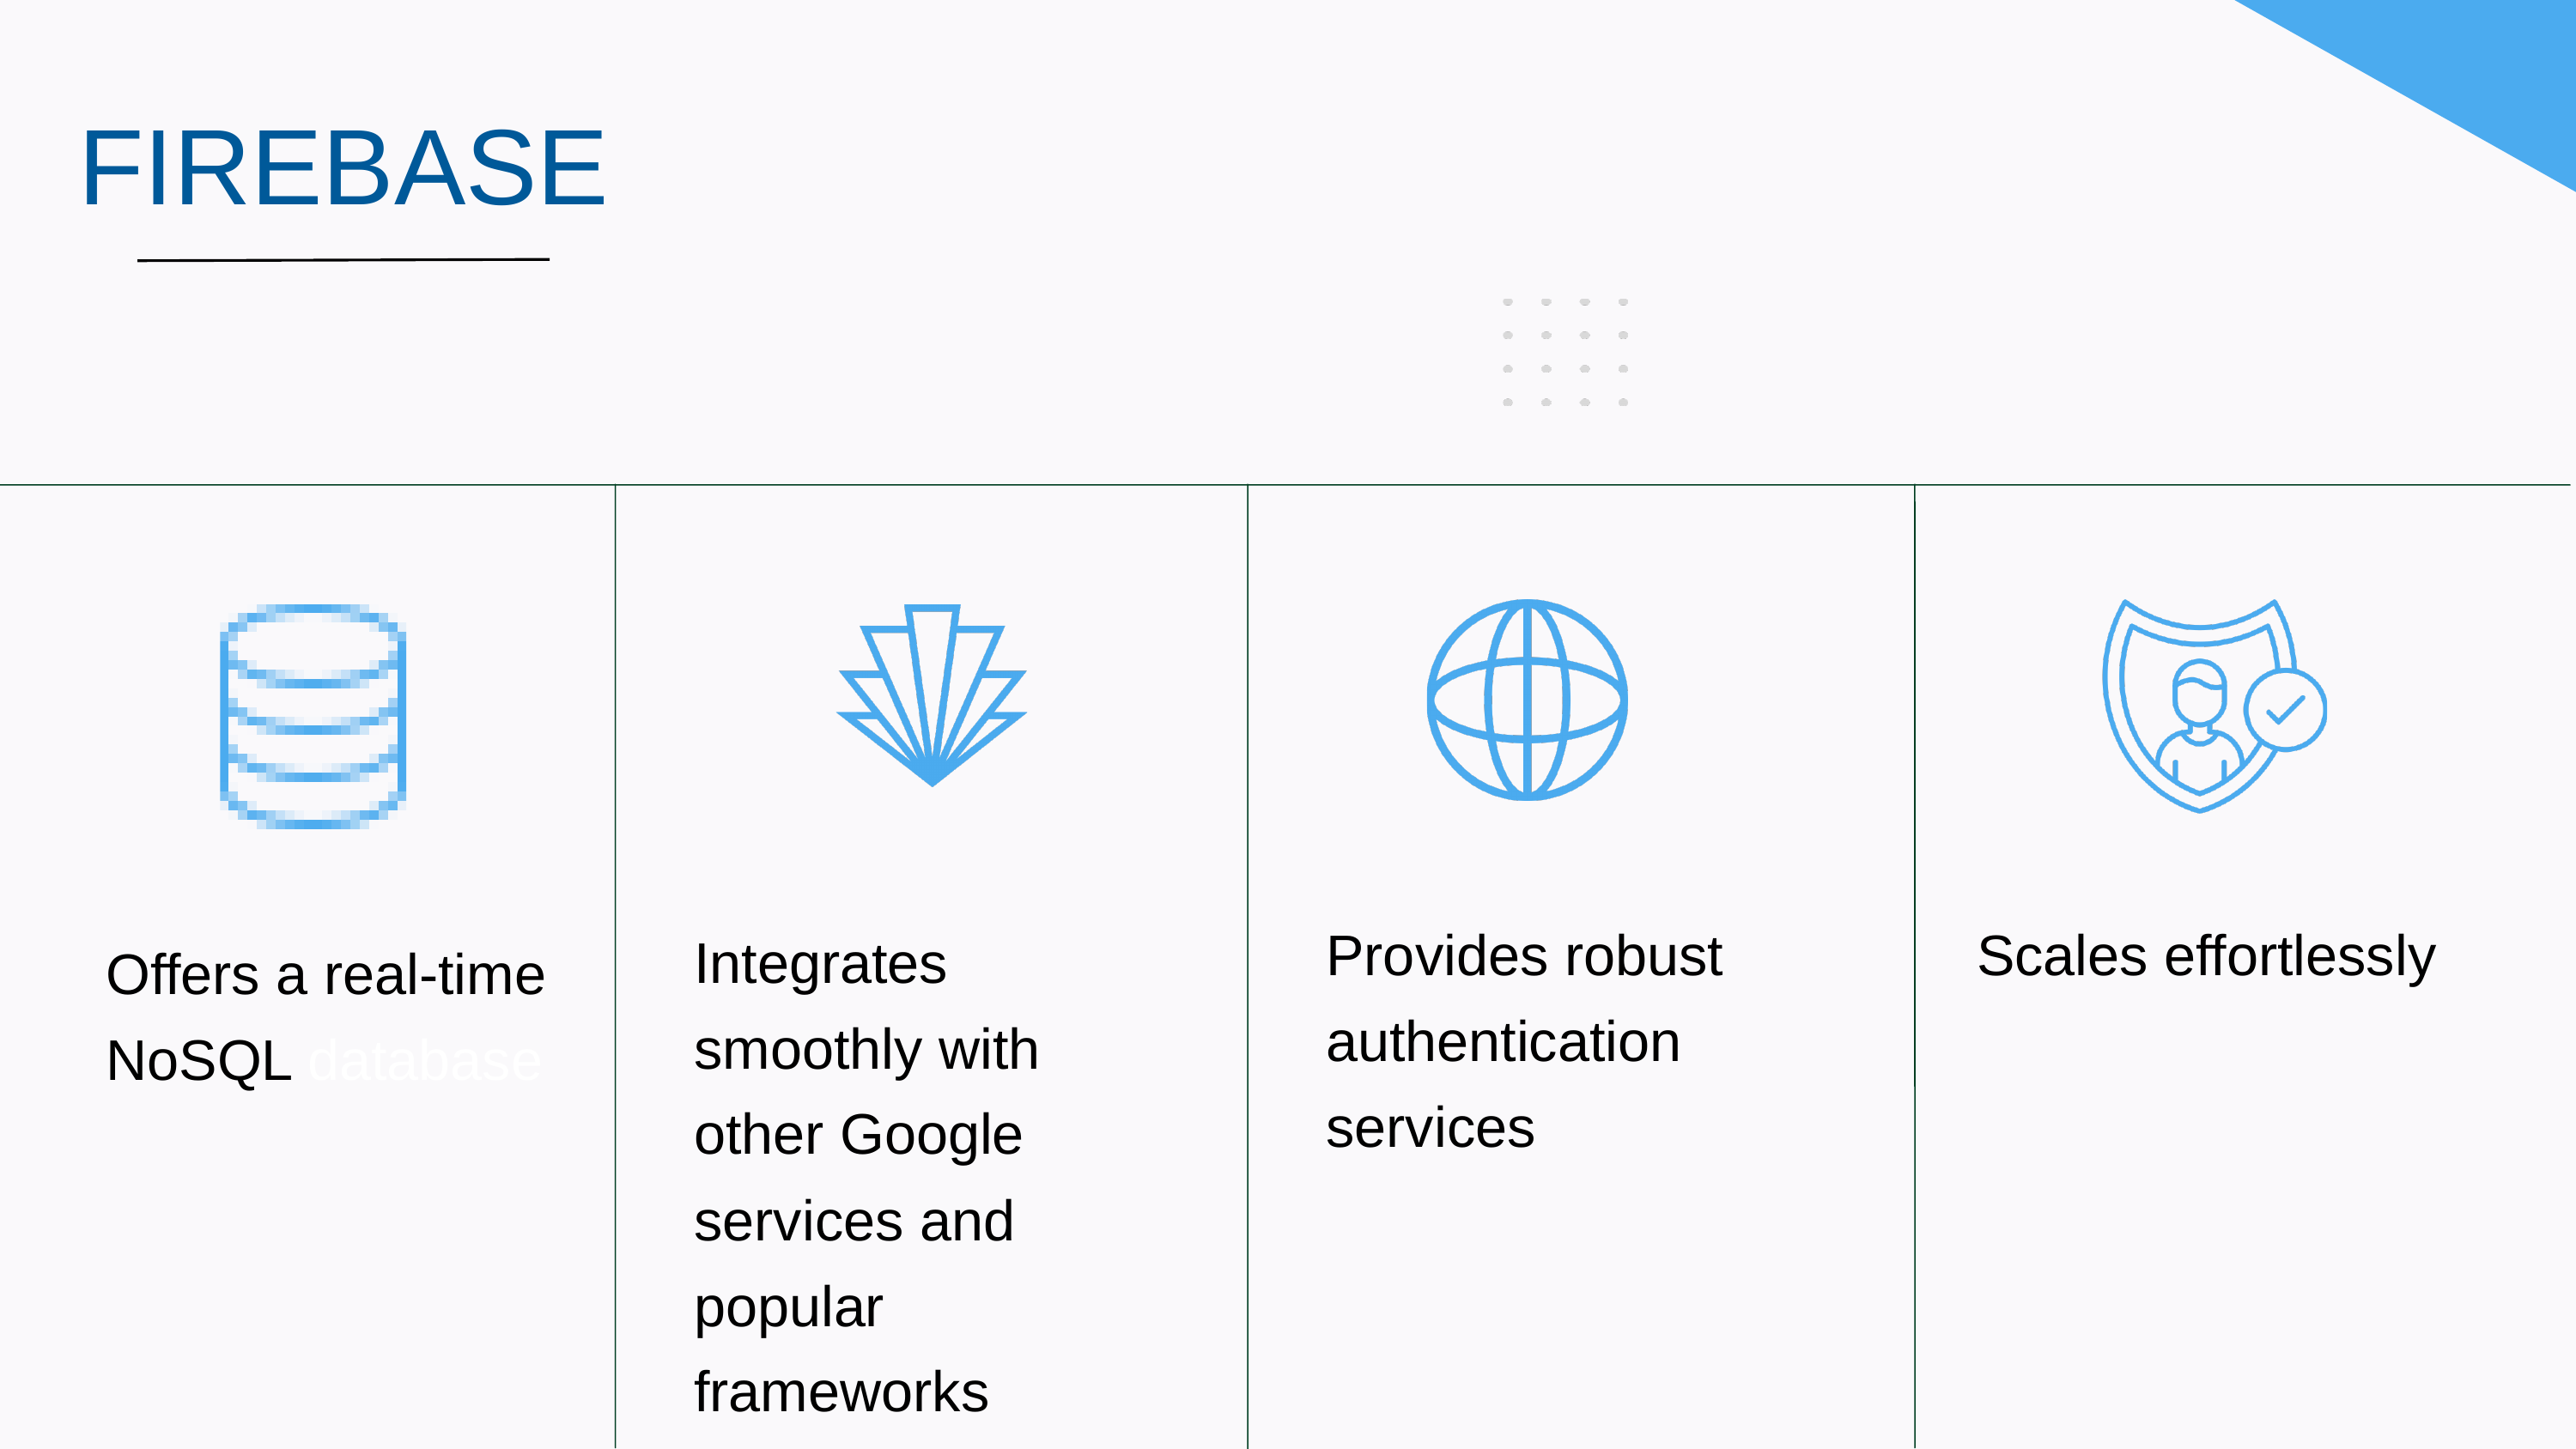

FIREBASE

Integrates smoothly with other Google services and popular frameworks
Scales effortlessly
Provides robust authentication services
Offers a real-time NoSQL database